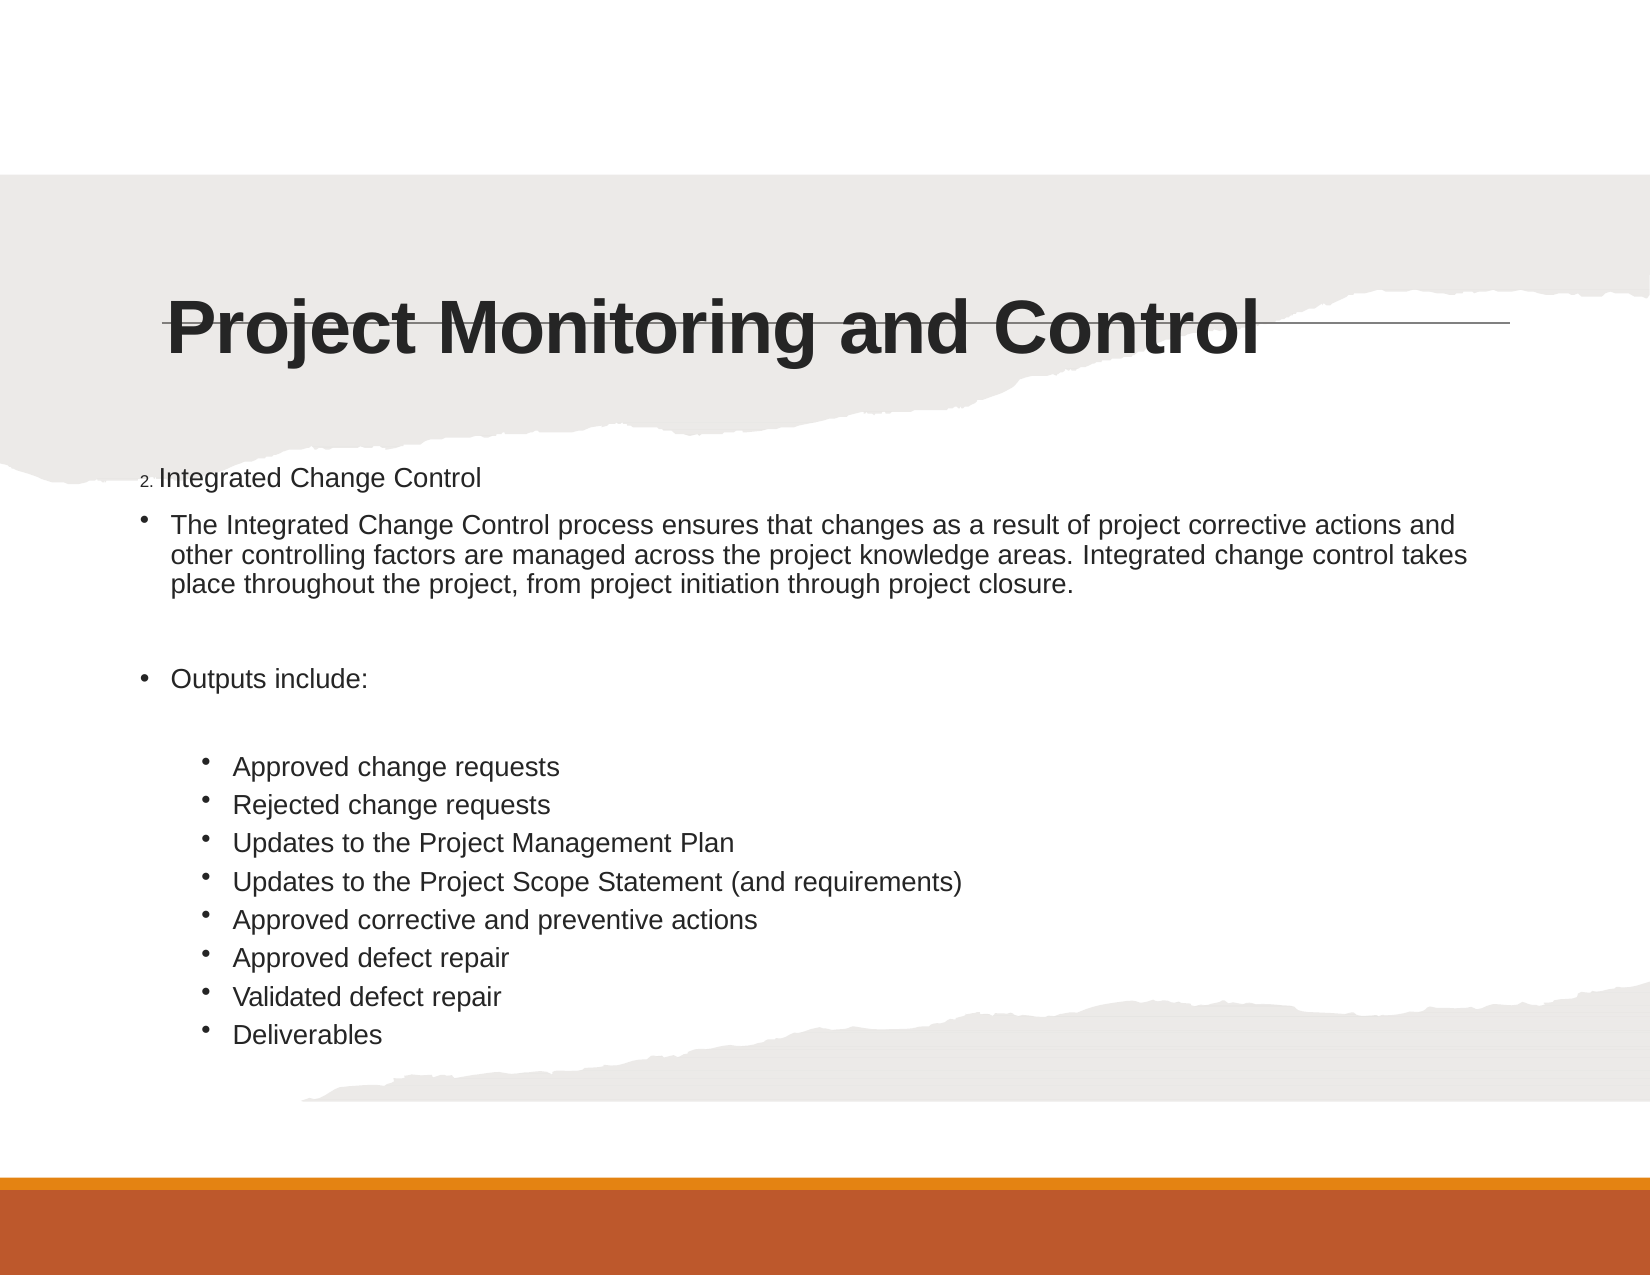

# Project Monitoring and Control
2. Integrated Change Control
The Integrated Change Control process ensures that changes as a result of project corrective actions and  other controlling factors are managed across the project knowledge areas. Integrated change control takes  place throughout the project, from project initiation through project closure.

Outputs include:

Approved change requests
Rejected change requests
Updates to the Project Management Plan
Updates to the Project Scope Statement (and requirements)
Approved corrective and preventive actions
Approved defect repair
Validated defect repair
Deliverables